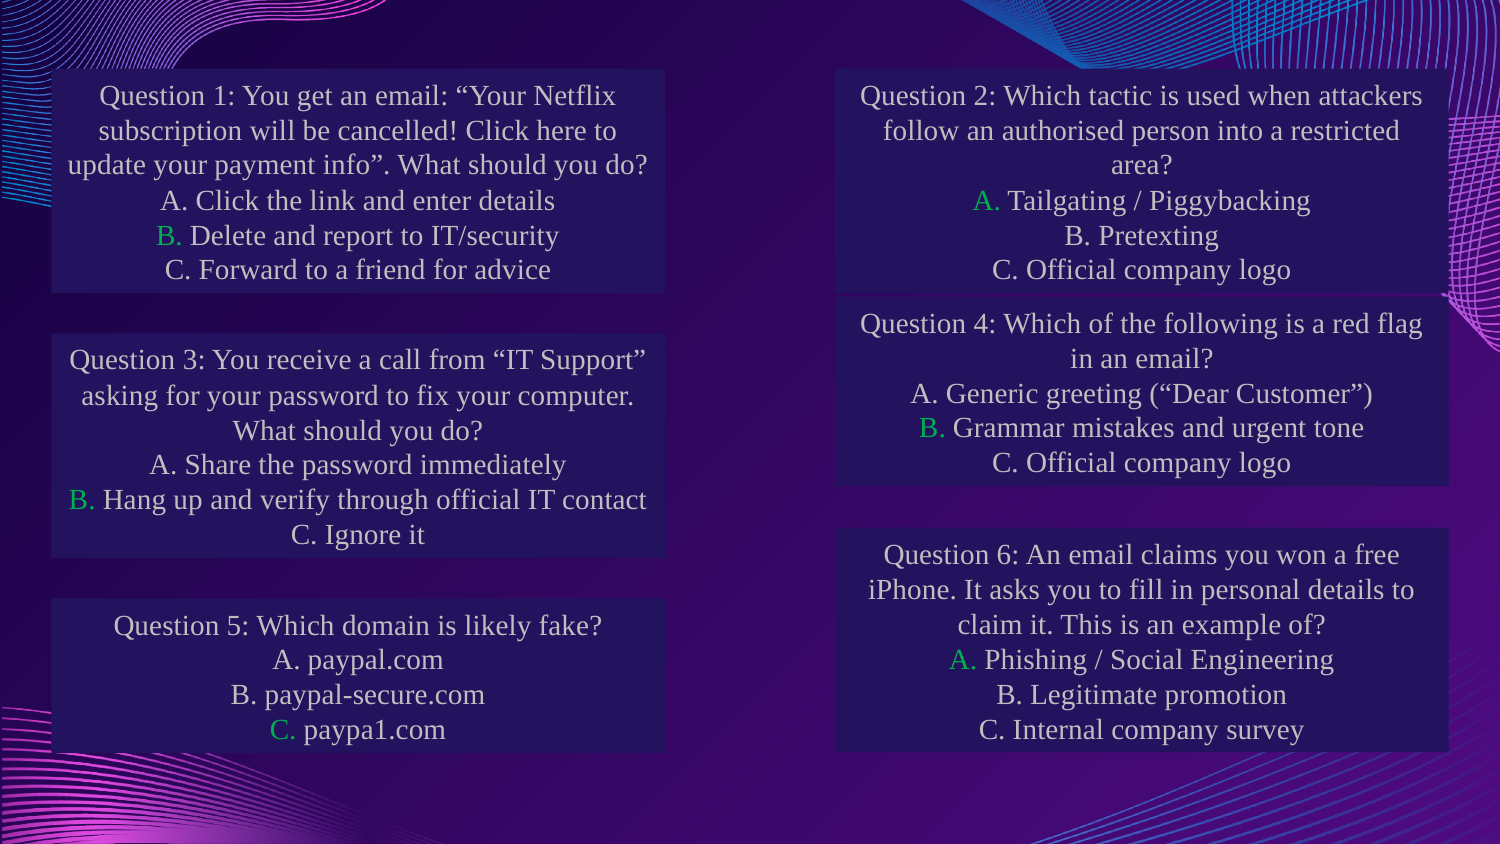

Question 1: You get an email: “Your Netflix subscription will be cancelled! Click here to update your payment info”. What should you do?
A. Click the link and enter details
B. Delete and report to IT/security
C. Forward to a friend for advice
Question 2: Which tactic is used when attackers follow an authorised person into a restricted area?
A. Tailgating / Piggybacking
B. Pretexting
C. Official company logo
Question 4: Which of the following is a red flag in an email?
A. Generic greeting (“Dear Customer”)
B. Grammar mistakes and urgent tone
C. Official company logo
Question 3: You receive a call from “IT Support” asking for your password to fix your computer. What should you do?
A. Share the password immediately
B. Hang up and verify through official IT contact
C. Ignore it
Question 6: An email claims you won a free iPhone. It asks you to fill in personal details to claim it. This is an example of?
A. Phishing / Social Engineering
B. Legitimate promotion
C. Internal company survey
Question 5: Which domain is likely fake?
A. paypal.com
B. paypal-secure.com
C. paypa1.com